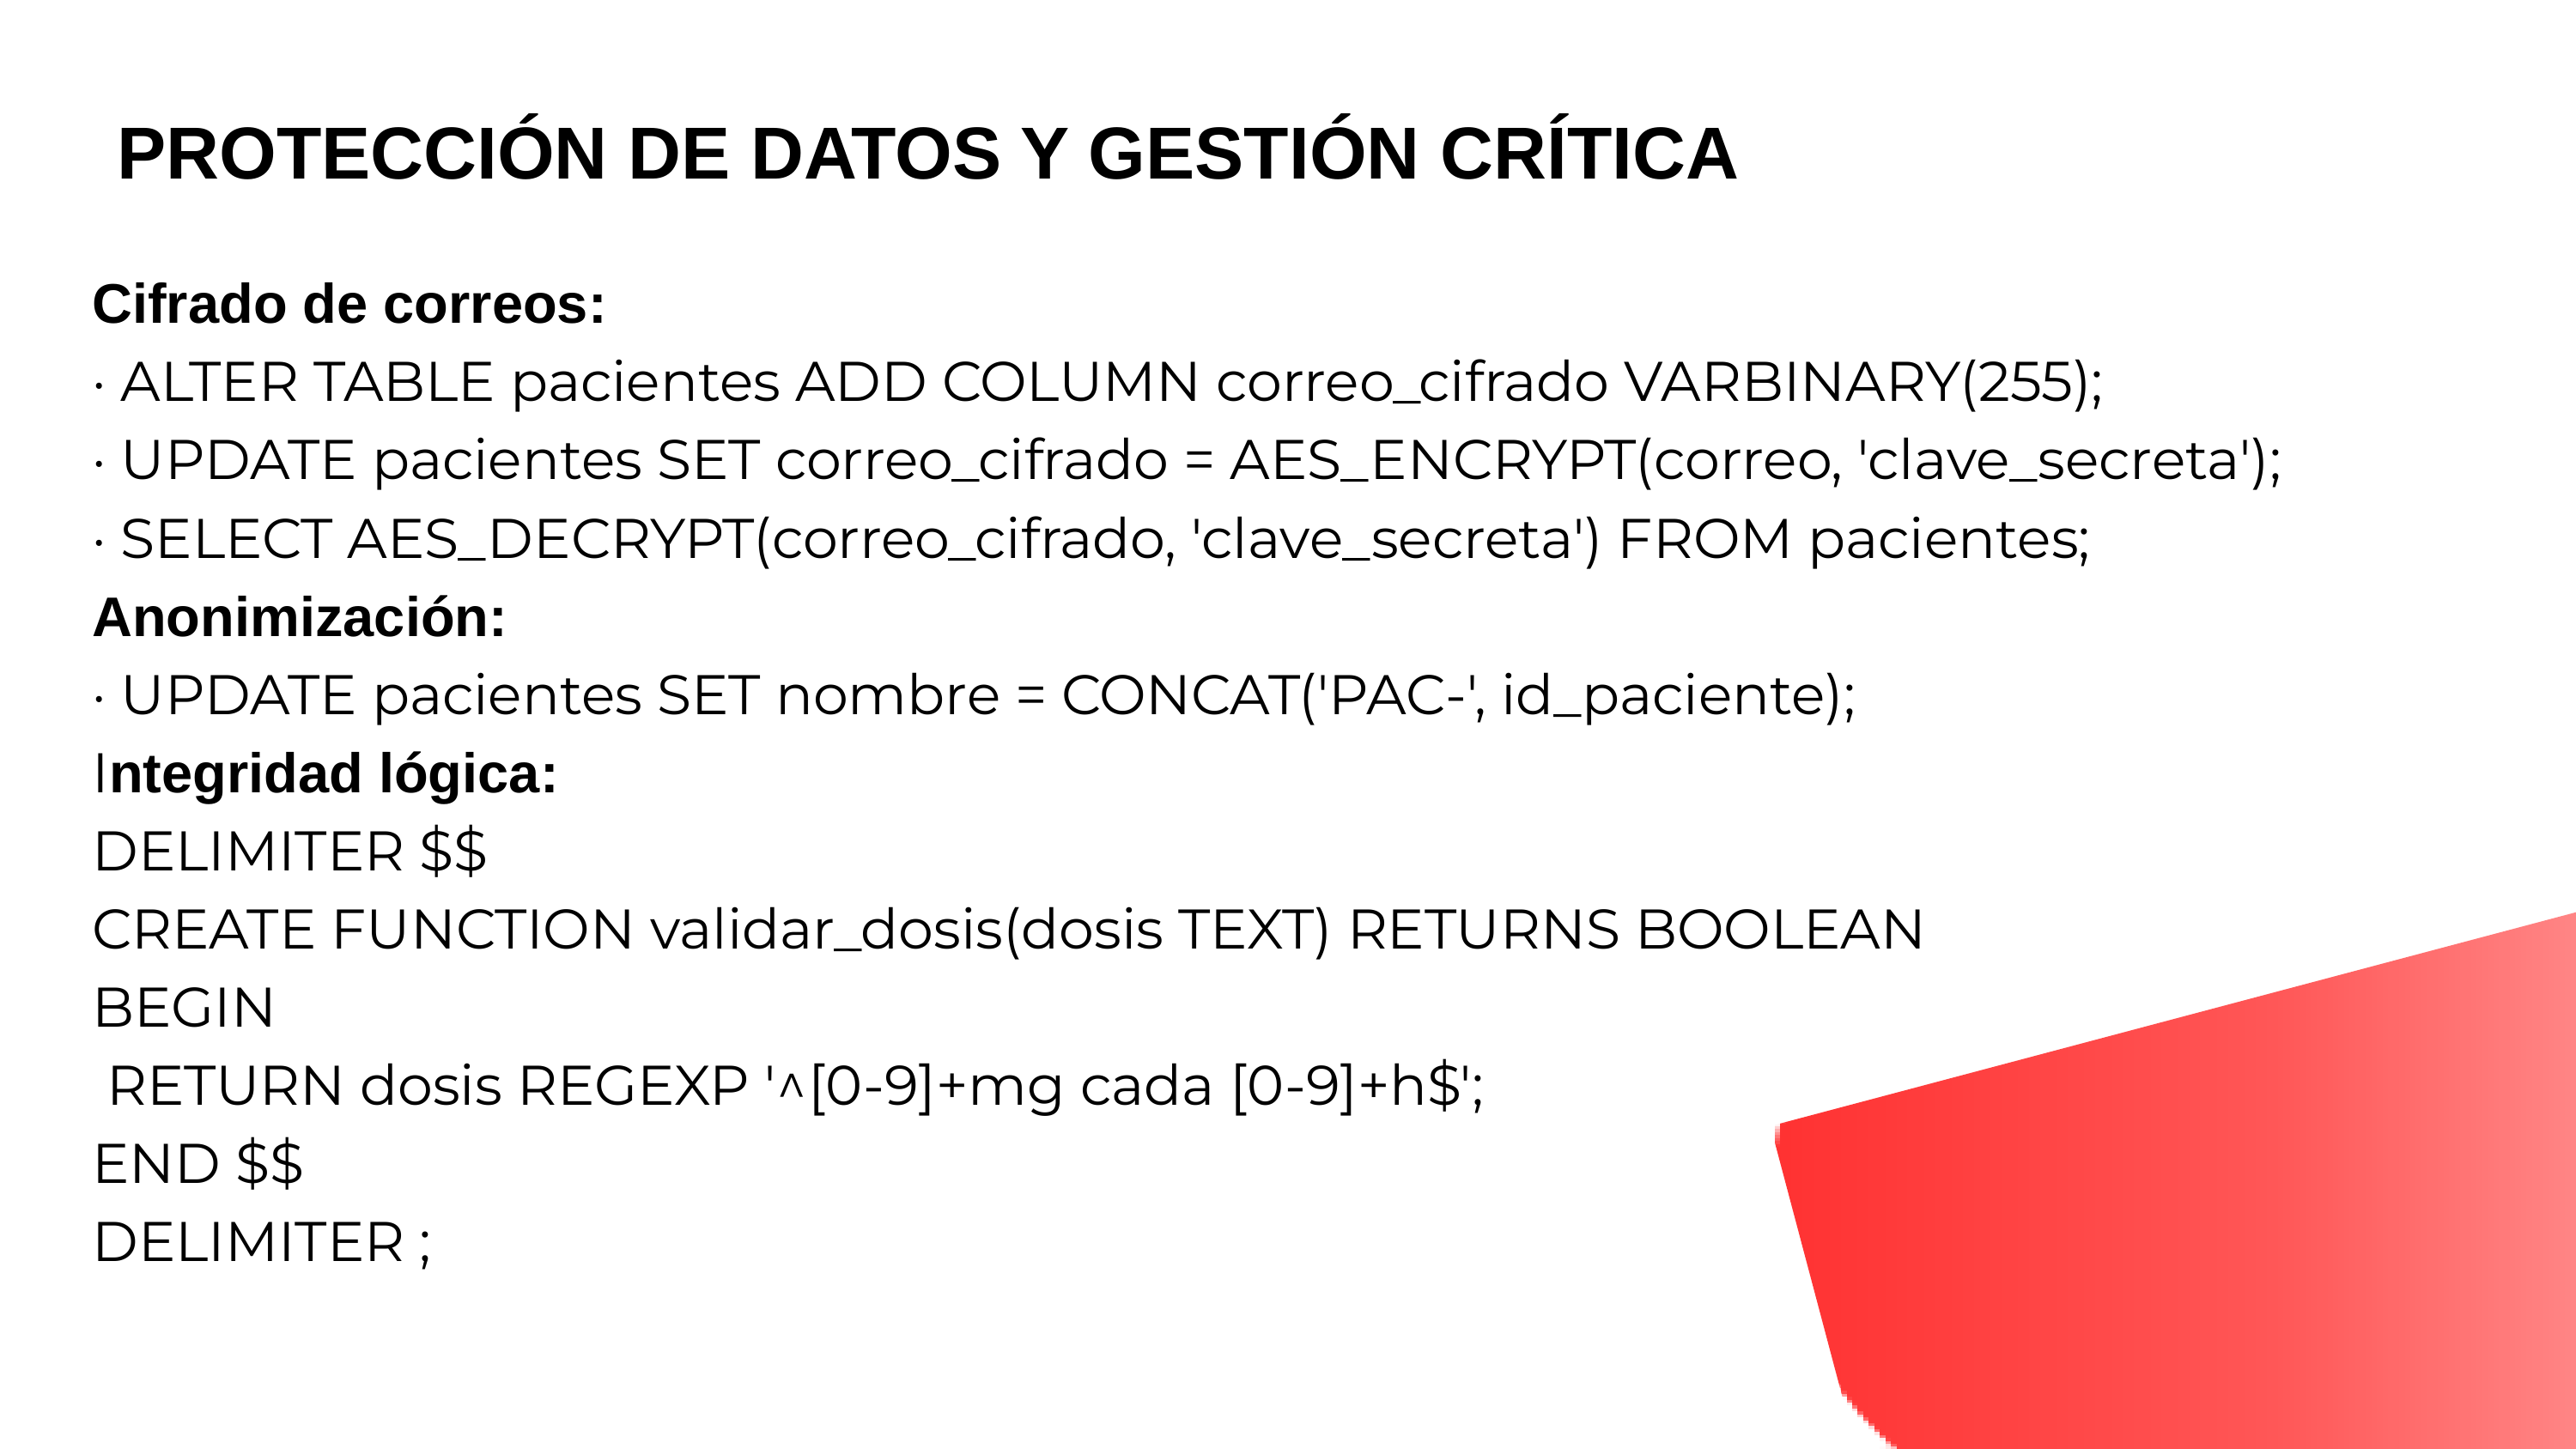

PROTECCIÓN DE DATOS Y GESTIÓN CRÍTICA
Cifrado de correos:
· ALTER TABLE pacientes ADD COLUMN correo_cifrado VARBINARY(255);
· UPDATE pacientes SET correo_cifrado = AES_ENCRYPT(correo, 'clave_secreta');
· SELECT AES_DECRYPT(correo_cifrado, 'clave_secreta') FROM pacientes;
Anonimización:
· UPDATE pacientes SET nombre = CONCAT('PAC-', id_paciente);
Integridad lógica:
DELIMITER $$
CREATE FUNCTION validar_dosis(dosis TEXT) RETURNS BOOLEAN
BEGIN
 RETURN dosis REGEXP '^[0-9]+mg cada [0-9]+h$';
END $$
DELIMITER ;